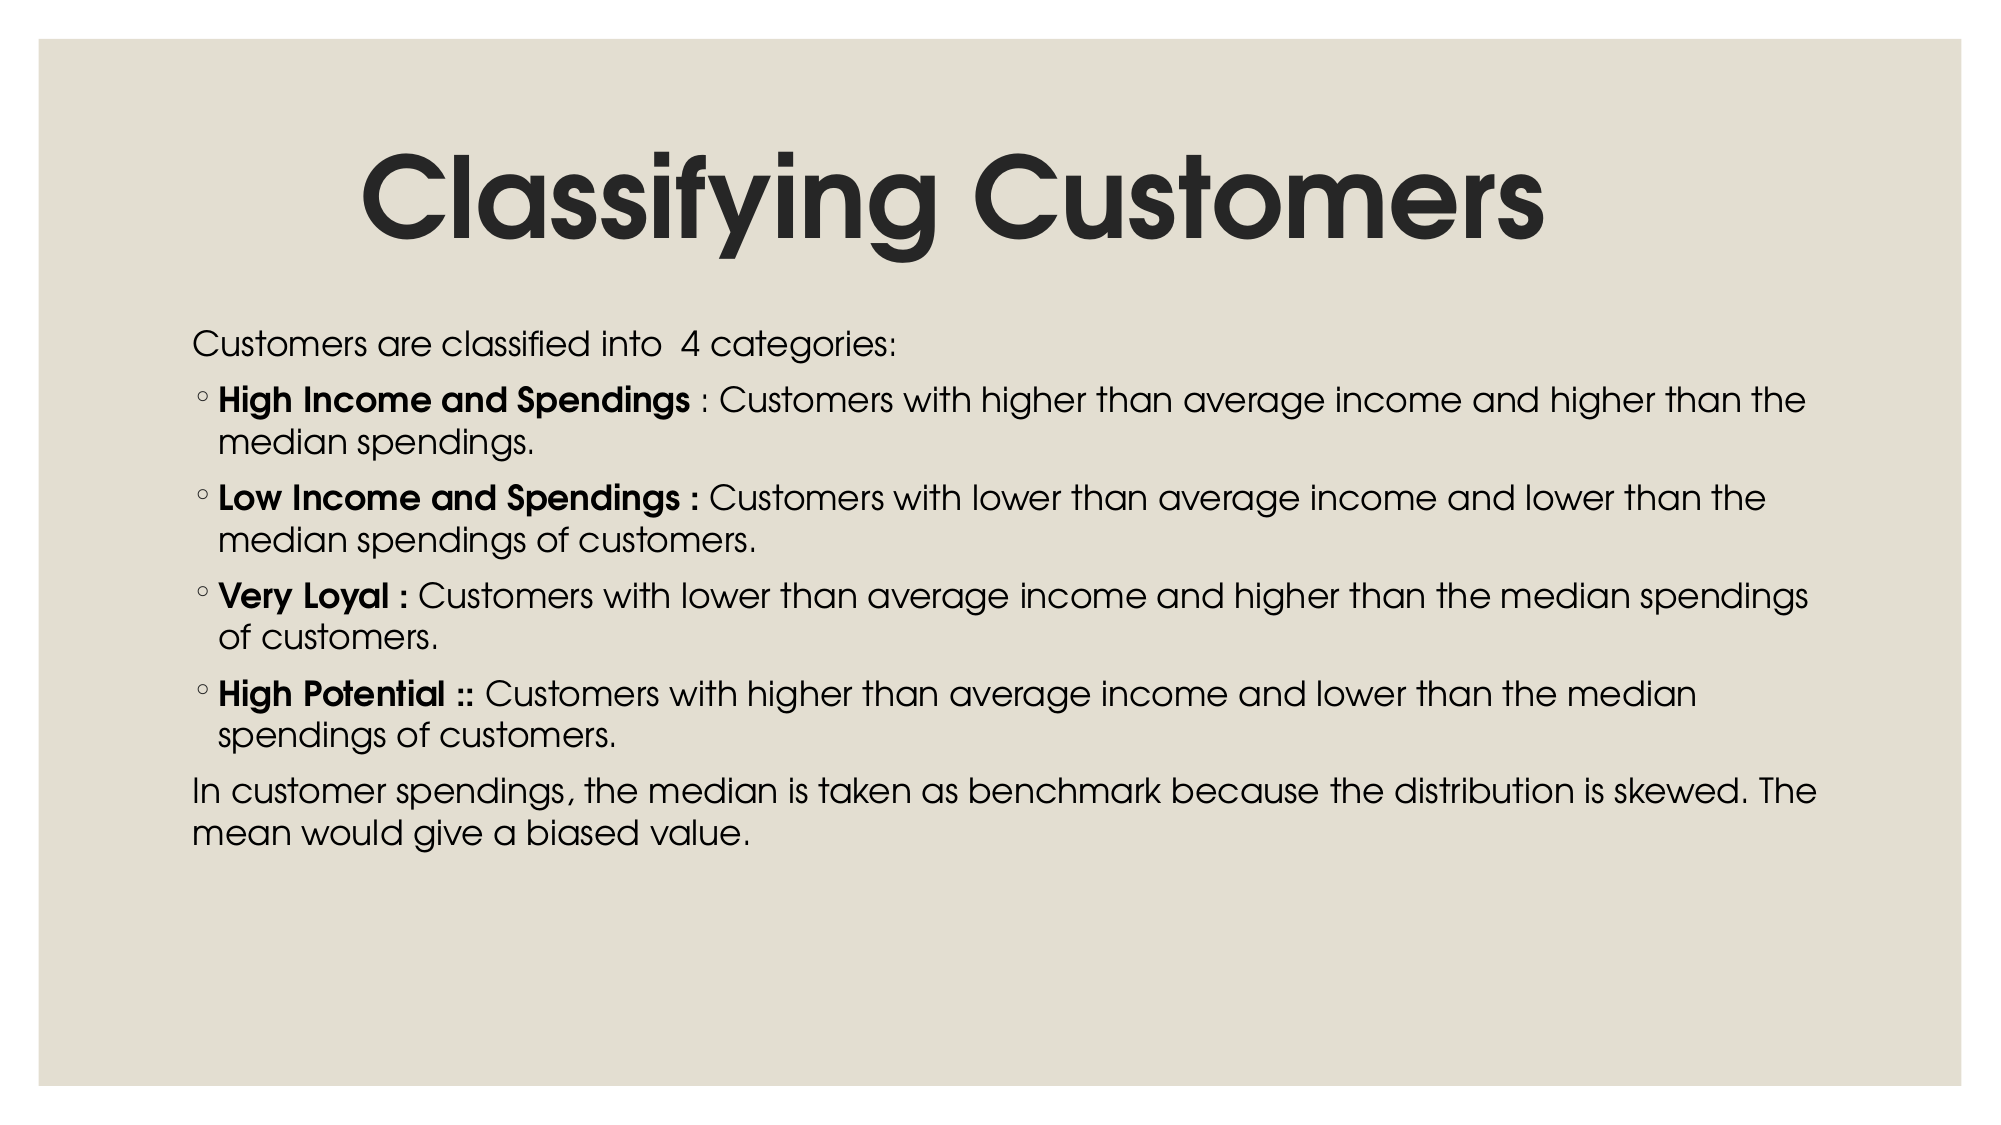

Classifying Customers
Customers are classified into  4 categories:
High Income and Spendings : Customers with higher than average income and higher than the median spendings.
Low Income and Spendings : Customers with lower than average income and lower than the median spendings of customers.
Very Loyal : Customers with lower than average income and higher than the median spendings of customers.
High Potential :: Customers with higher than average income and lower than the median spendings of customers.
In customer spendings, the median is taken as benchmark because the distribution is skewed. The mean would give a biased value.